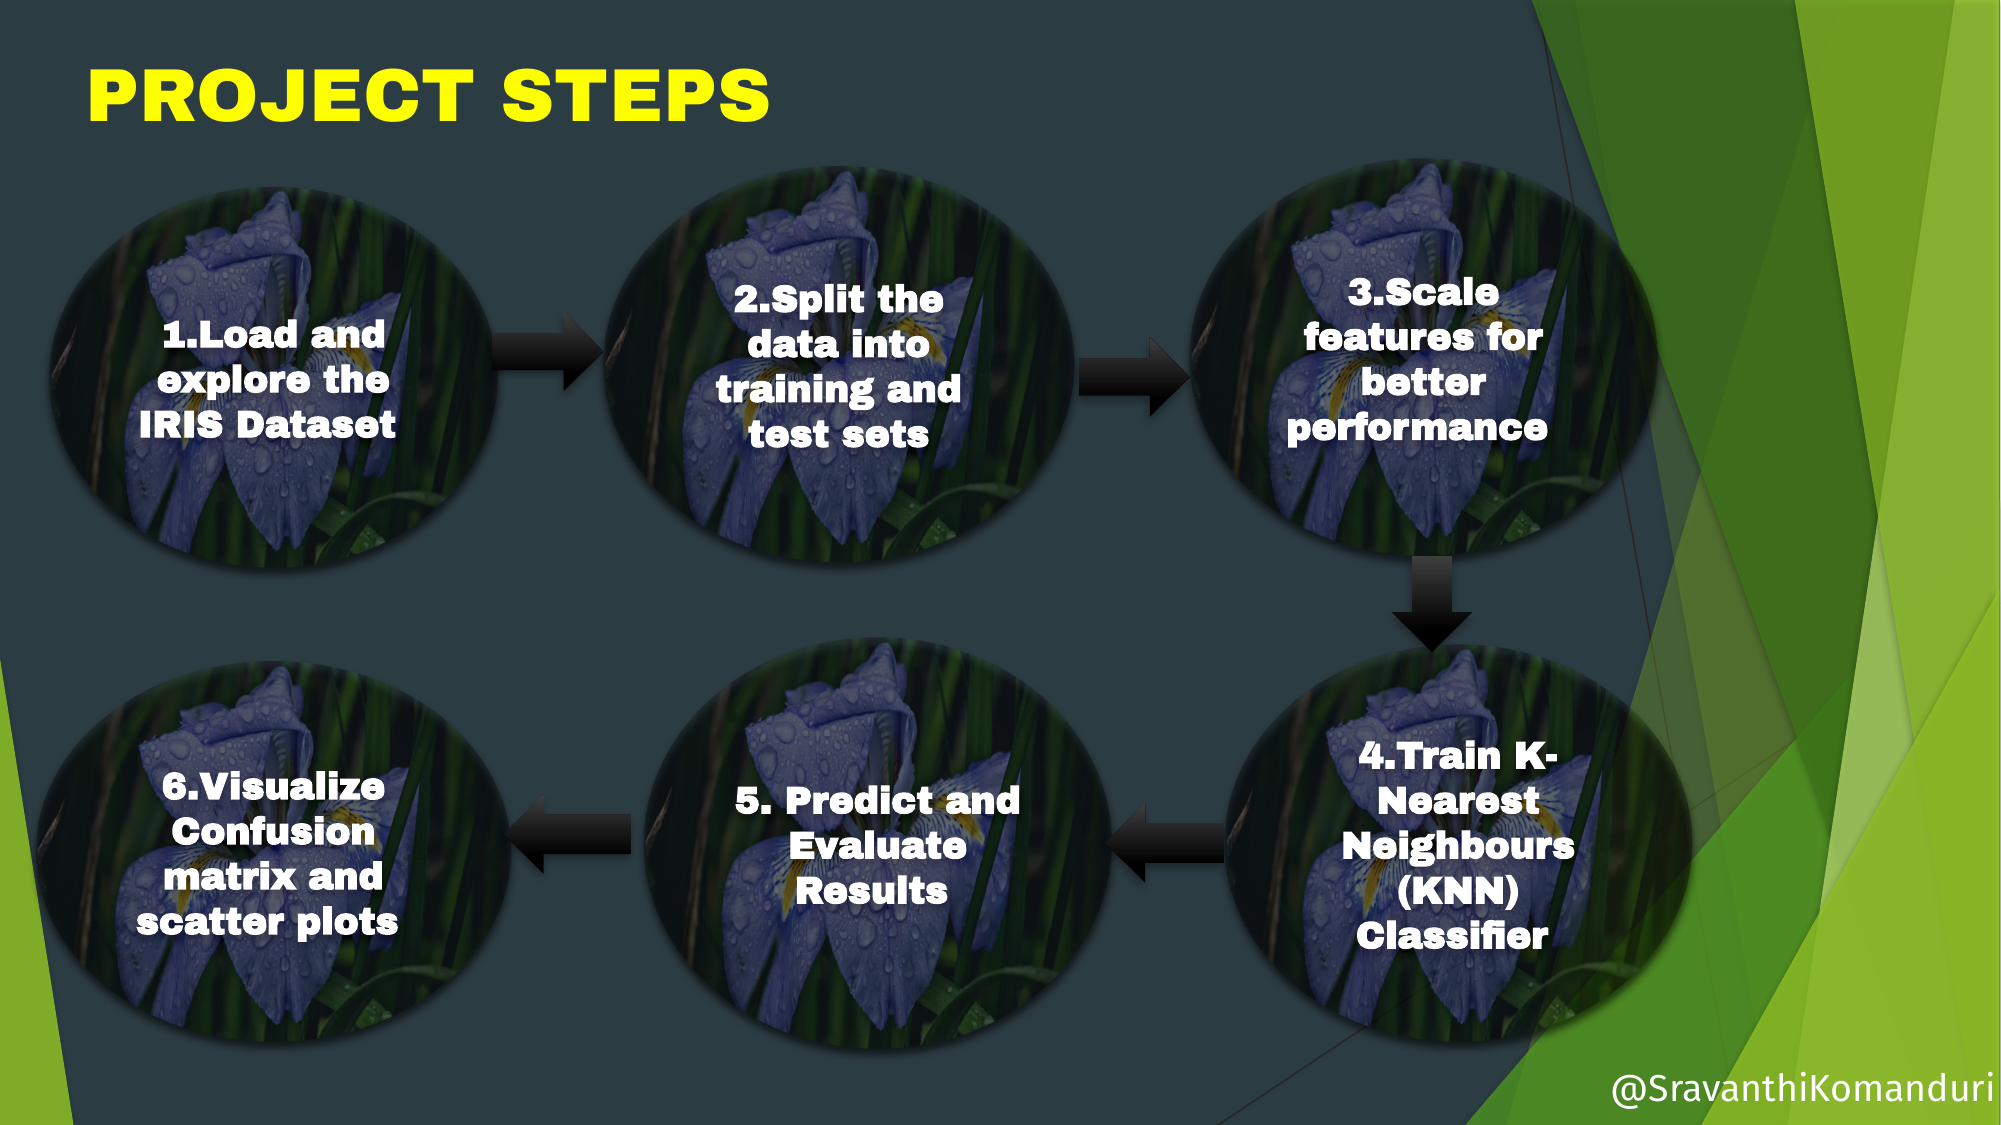

# PROJECT STEPS
3.Scale features for better performance
2.Split the data into training and test sets
1.Load and explore the IRIS Dataset

5. Predict and Evaluate Results
4.Train K- Nearest Neighbours (KNN) Classifier
6.Visualize Confusion matrix and scatter plots

@SravanthiKomanduri